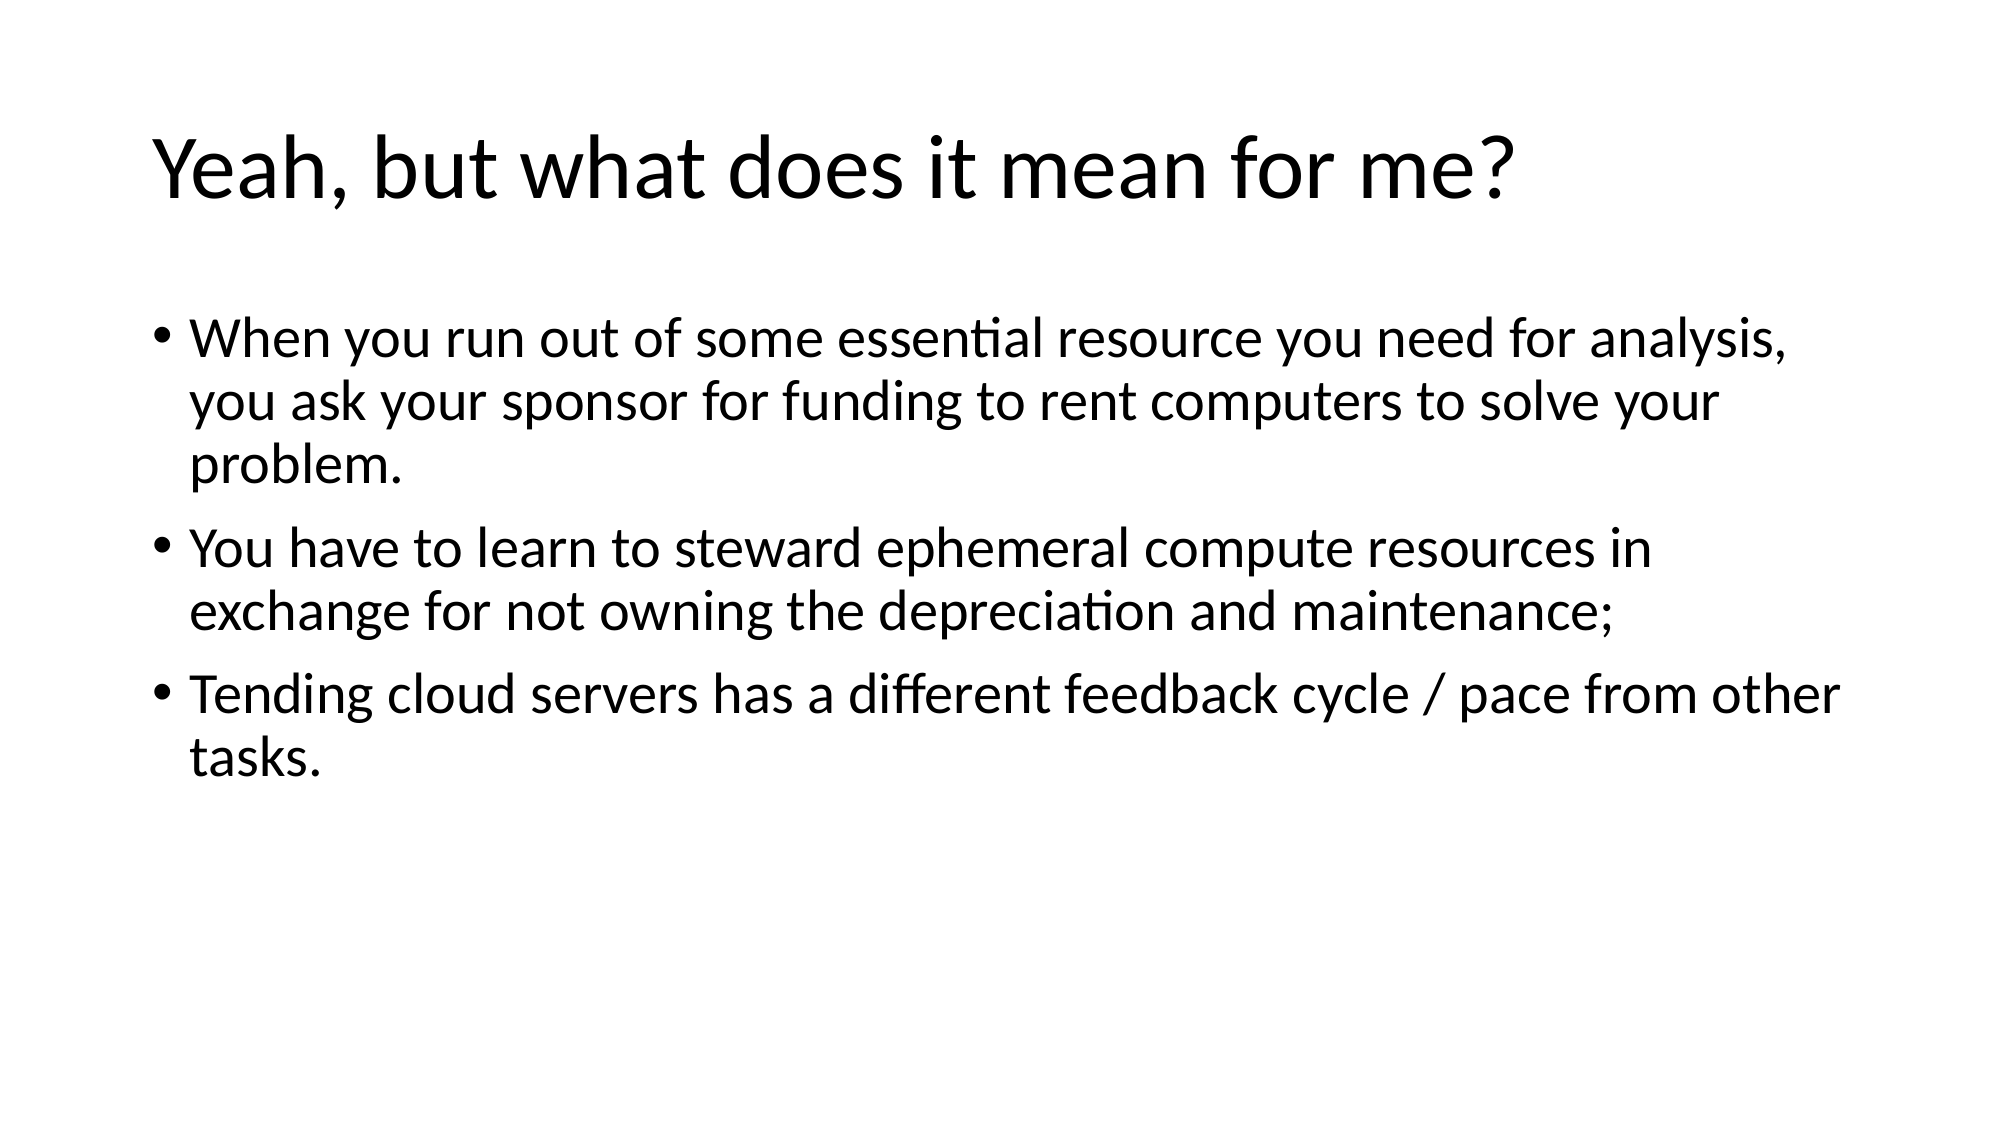

# Yeah, but what does it mean for me?
When you run out of some essential resource you need for analysis, you ask your sponsor for funding to rent computers to solve your problem.
You have to learn to steward ephemeral compute resources in exchange for not owning the depreciation and maintenance;
Tending cloud servers has a different feedback cycle / pace from other tasks.